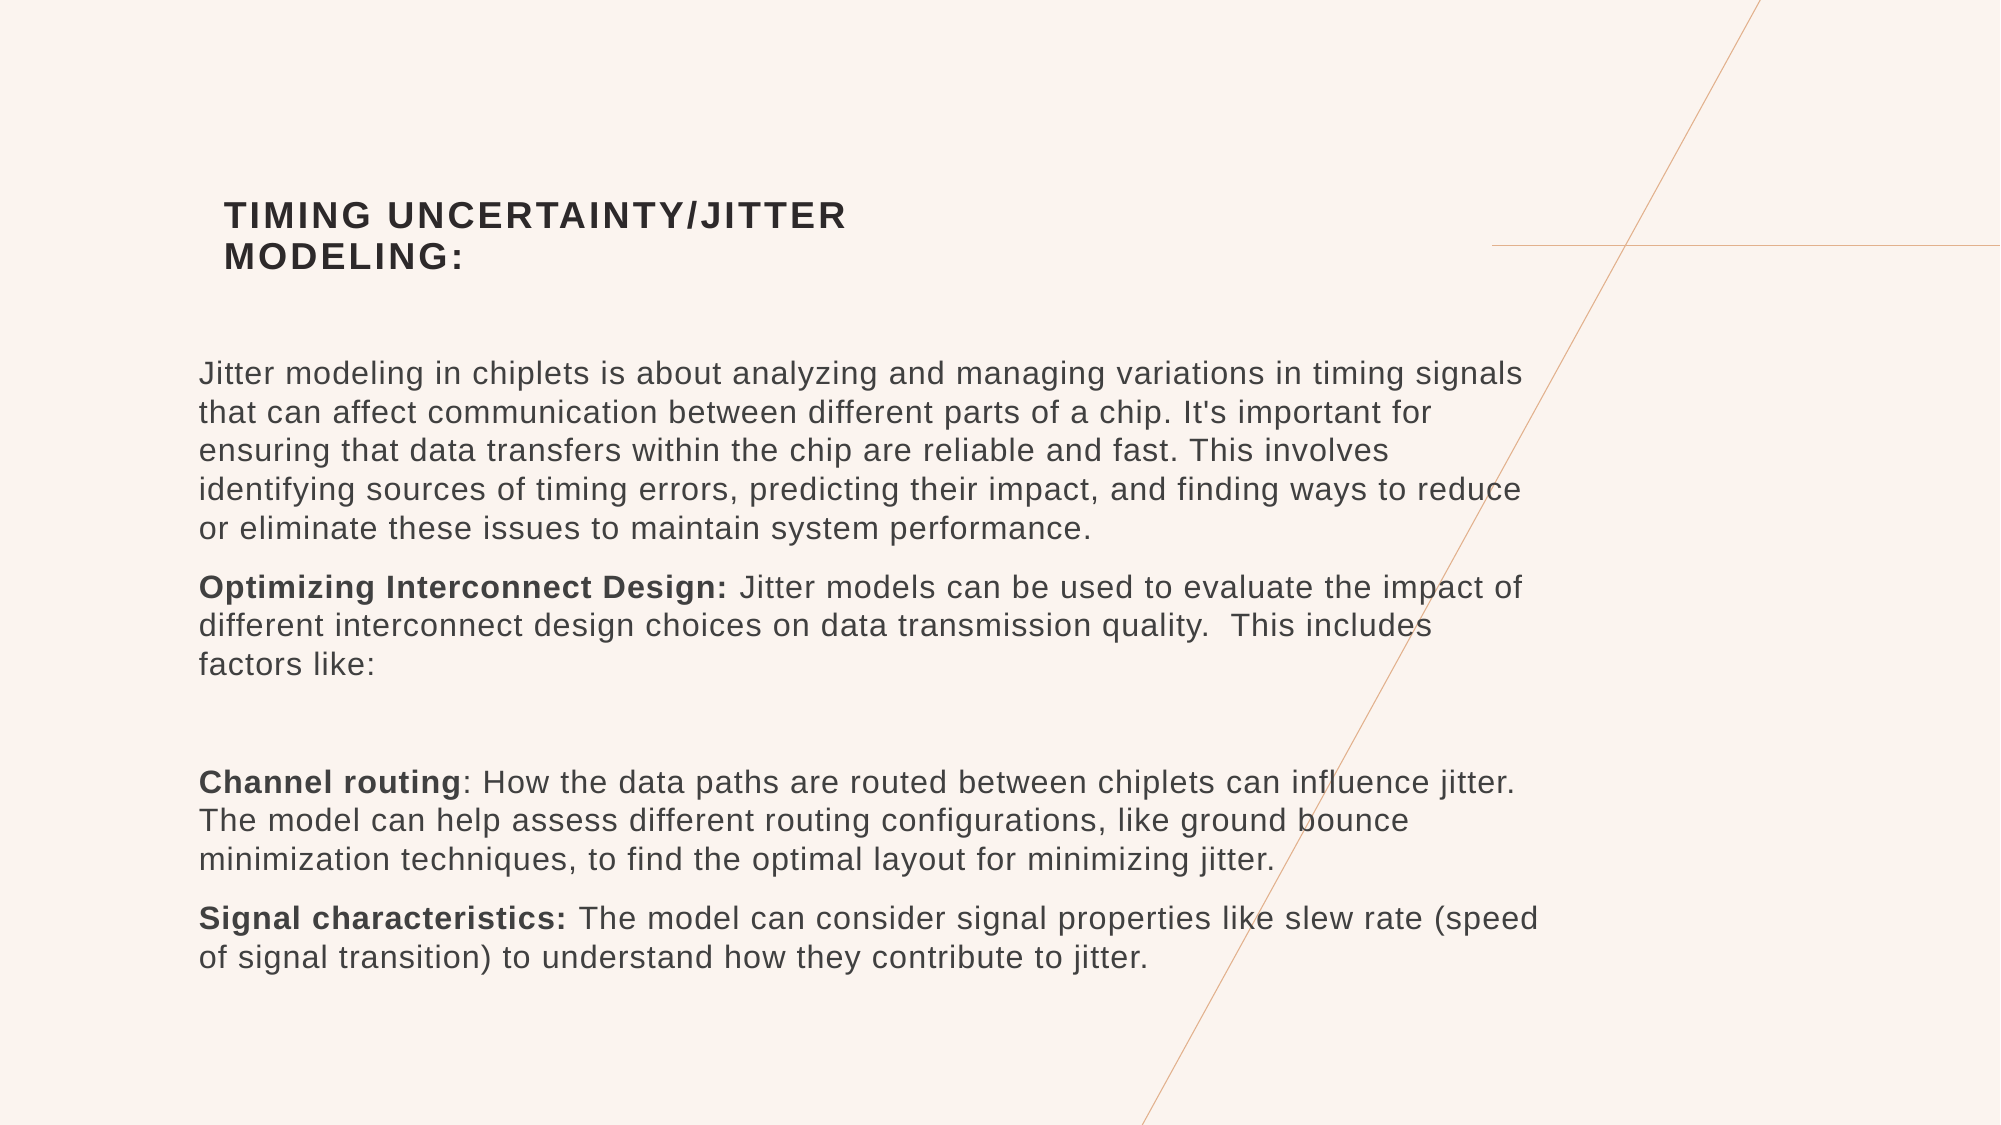

# Timing Uncertainty/Jitter Modeling:
Jitter modeling in chiplets is about analyzing and managing variations in timing signals that can affect communication between different parts of a chip. It's important for ensuring that data transfers within the chip are reliable and fast. This involves identifying sources of timing errors, predicting their impact, and finding ways to reduce or eliminate these issues to maintain system performance.
Optimizing Interconnect Design: Jitter models can be used to evaluate the impact of different interconnect design choices on data transmission quality.  This includes factors like:

Channel routing: How the data paths are routed between chiplets can influence jitter. The model can help assess different routing configurations, like ground bounce minimization techniques, to find the optimal layout for minimizing jitter.
Signal characteristics: The model can consider signal properties like slew rate (speed of signal transition) to understand how they contribute to jitter.